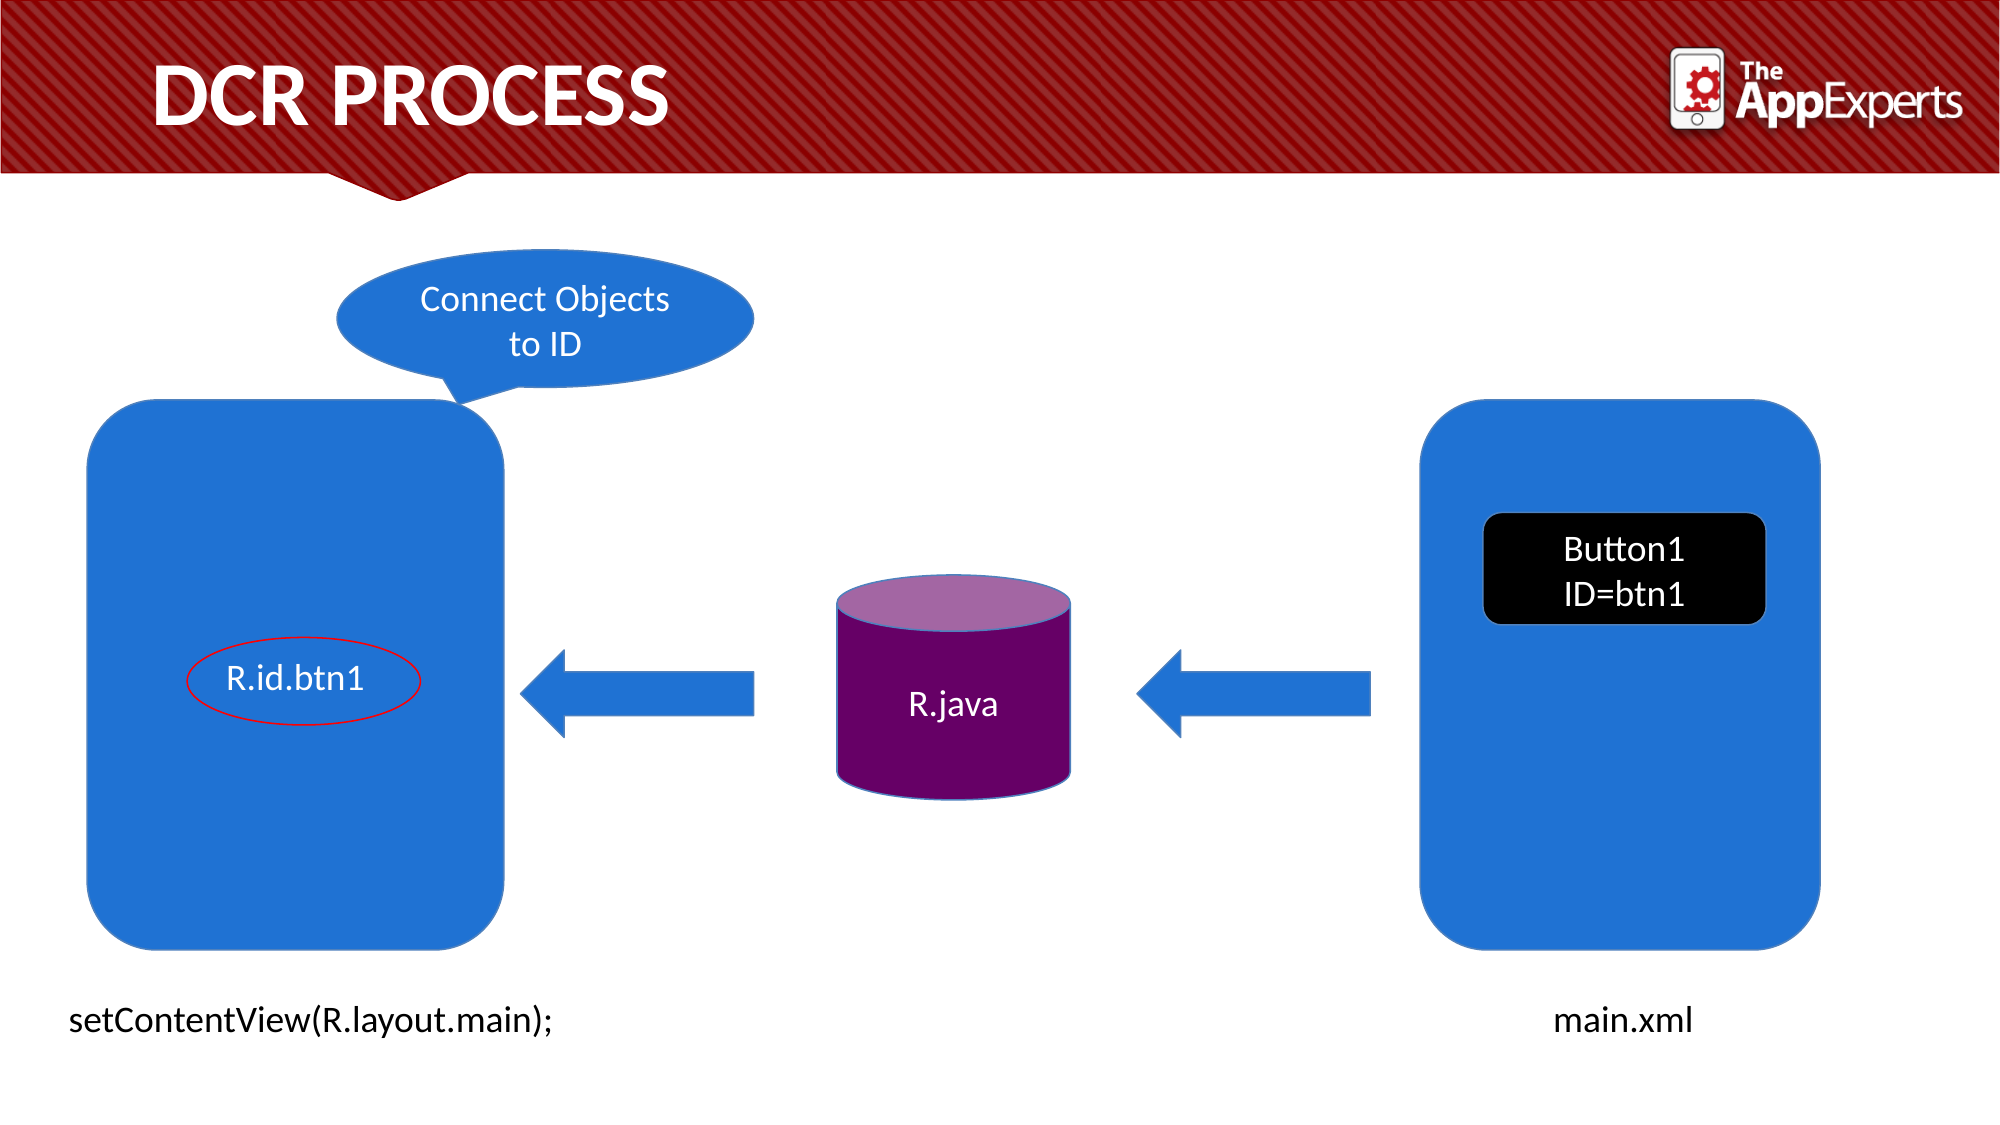

DCR PROCESS

Connect Objects to ID
R.id.btn1

Button1
ID=btn1
R.java

setContentView(R.layout.main);
main.xmll